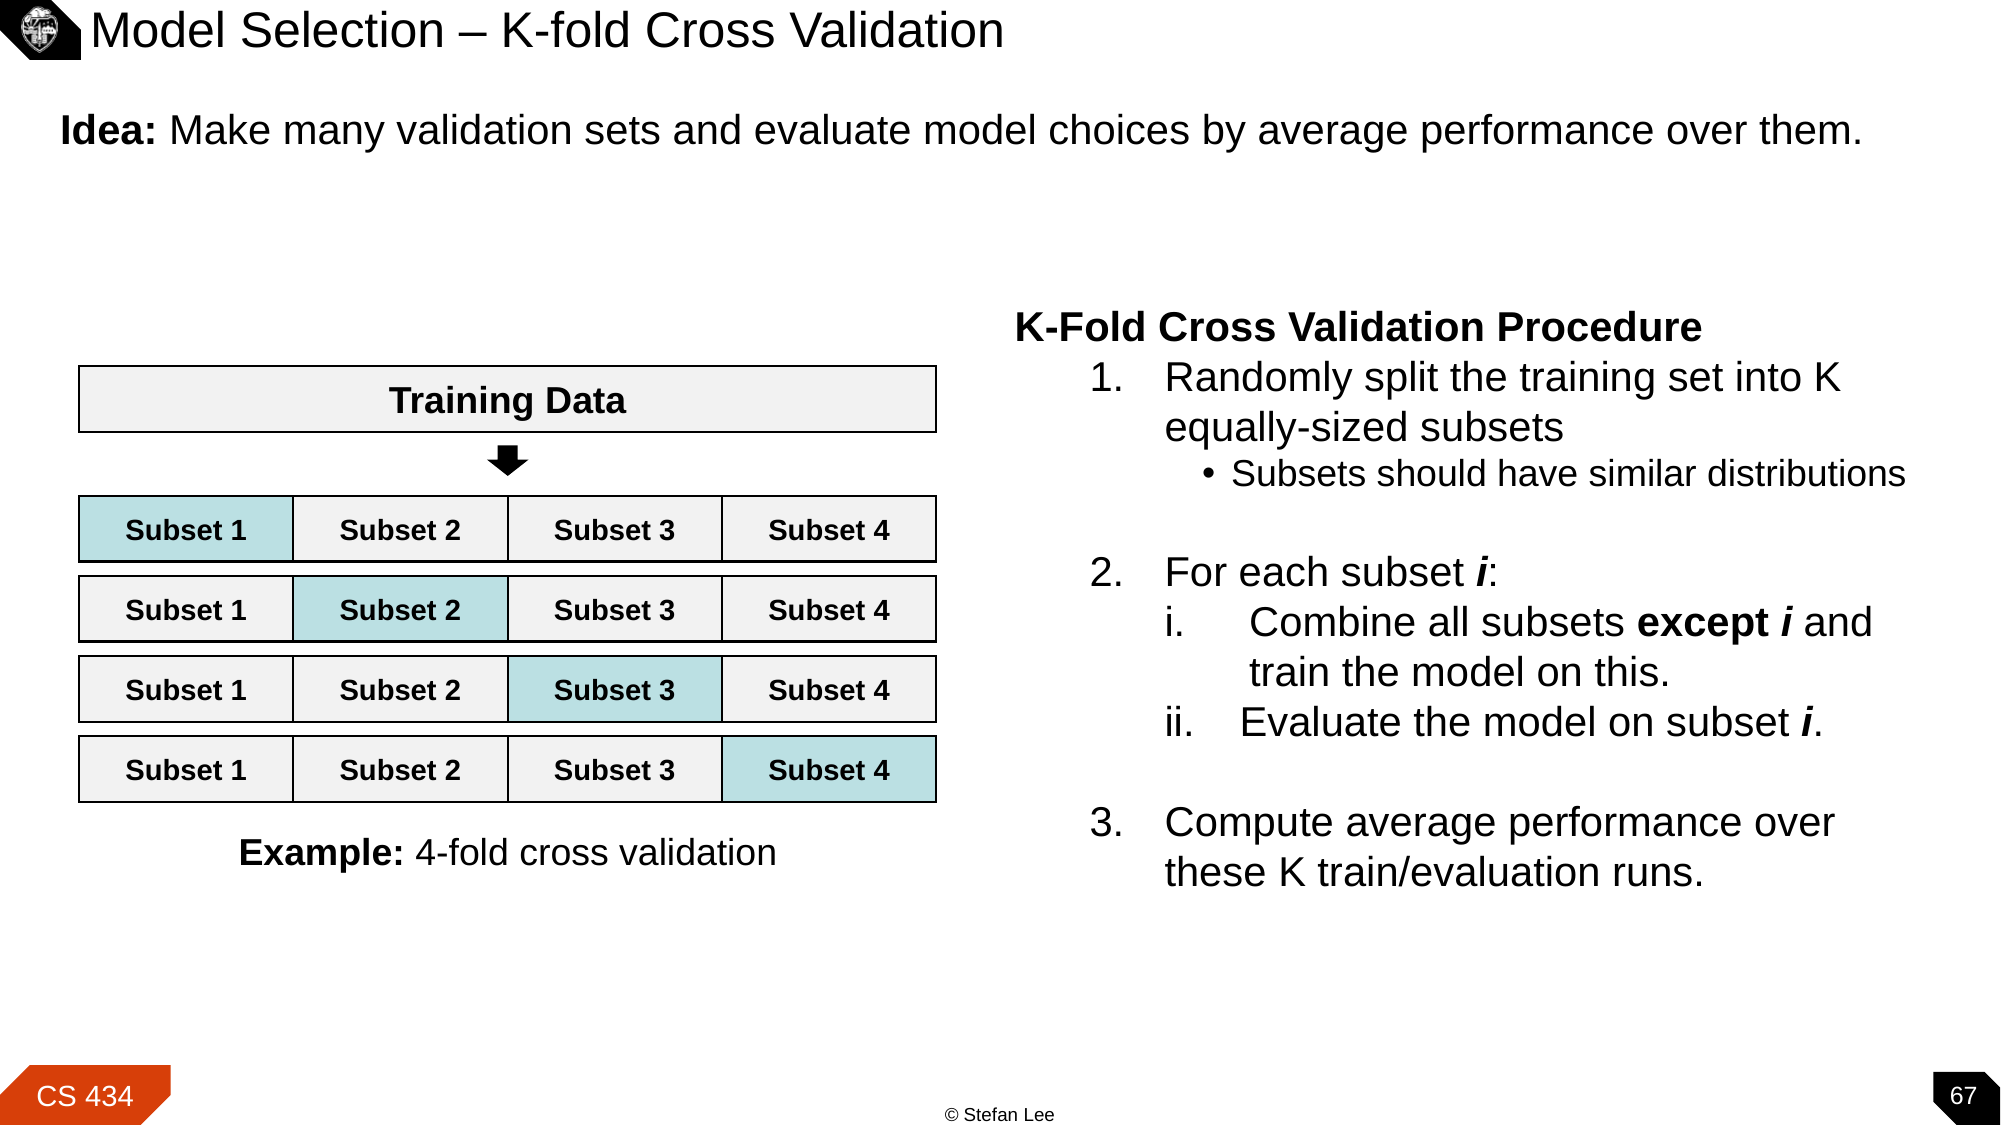

# Model Selection – K-fold Cross Validation
Idea: Make many validation sets and evaluate model choices by average performance over them.
K-Fold Cross Validation Procedure
Randomly split the training set into K equally-sized subsets
Subsets should have similar distributions
For each subset i:
Combine all subsets except i and train the model on this.
Evaluate the model on subset i.
Compute average performance over these K train/evaluation runs.
Training Data
Subset 1
Subset 2
Subset 3
Subset 4
Subset 1
Subset 2
Subset 3
Subset 4
Subset 1
Subset 2
Subset 3
Subset 4
Subset 1
Subset 2
Subset 3
Subset 4
Example: 4-fold cross validation

67